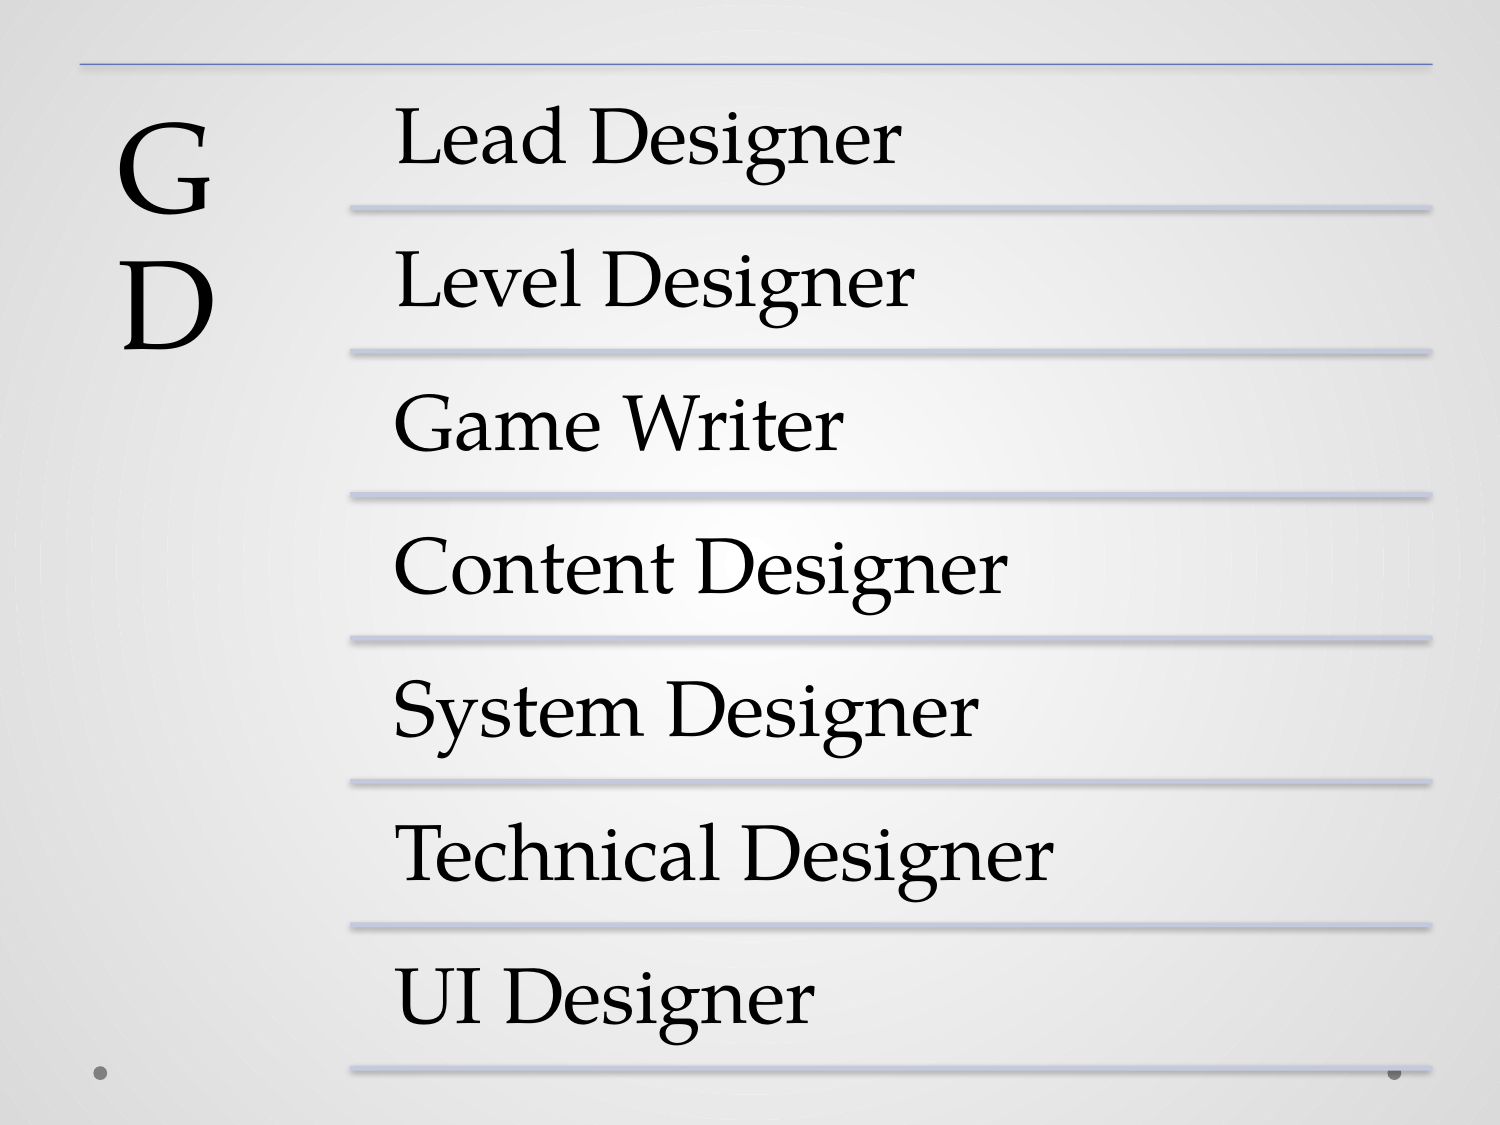

GD
Lead Designer
Level Designer
Game Writer
Content Designer
System Designer
Technical Designer
UI Designer